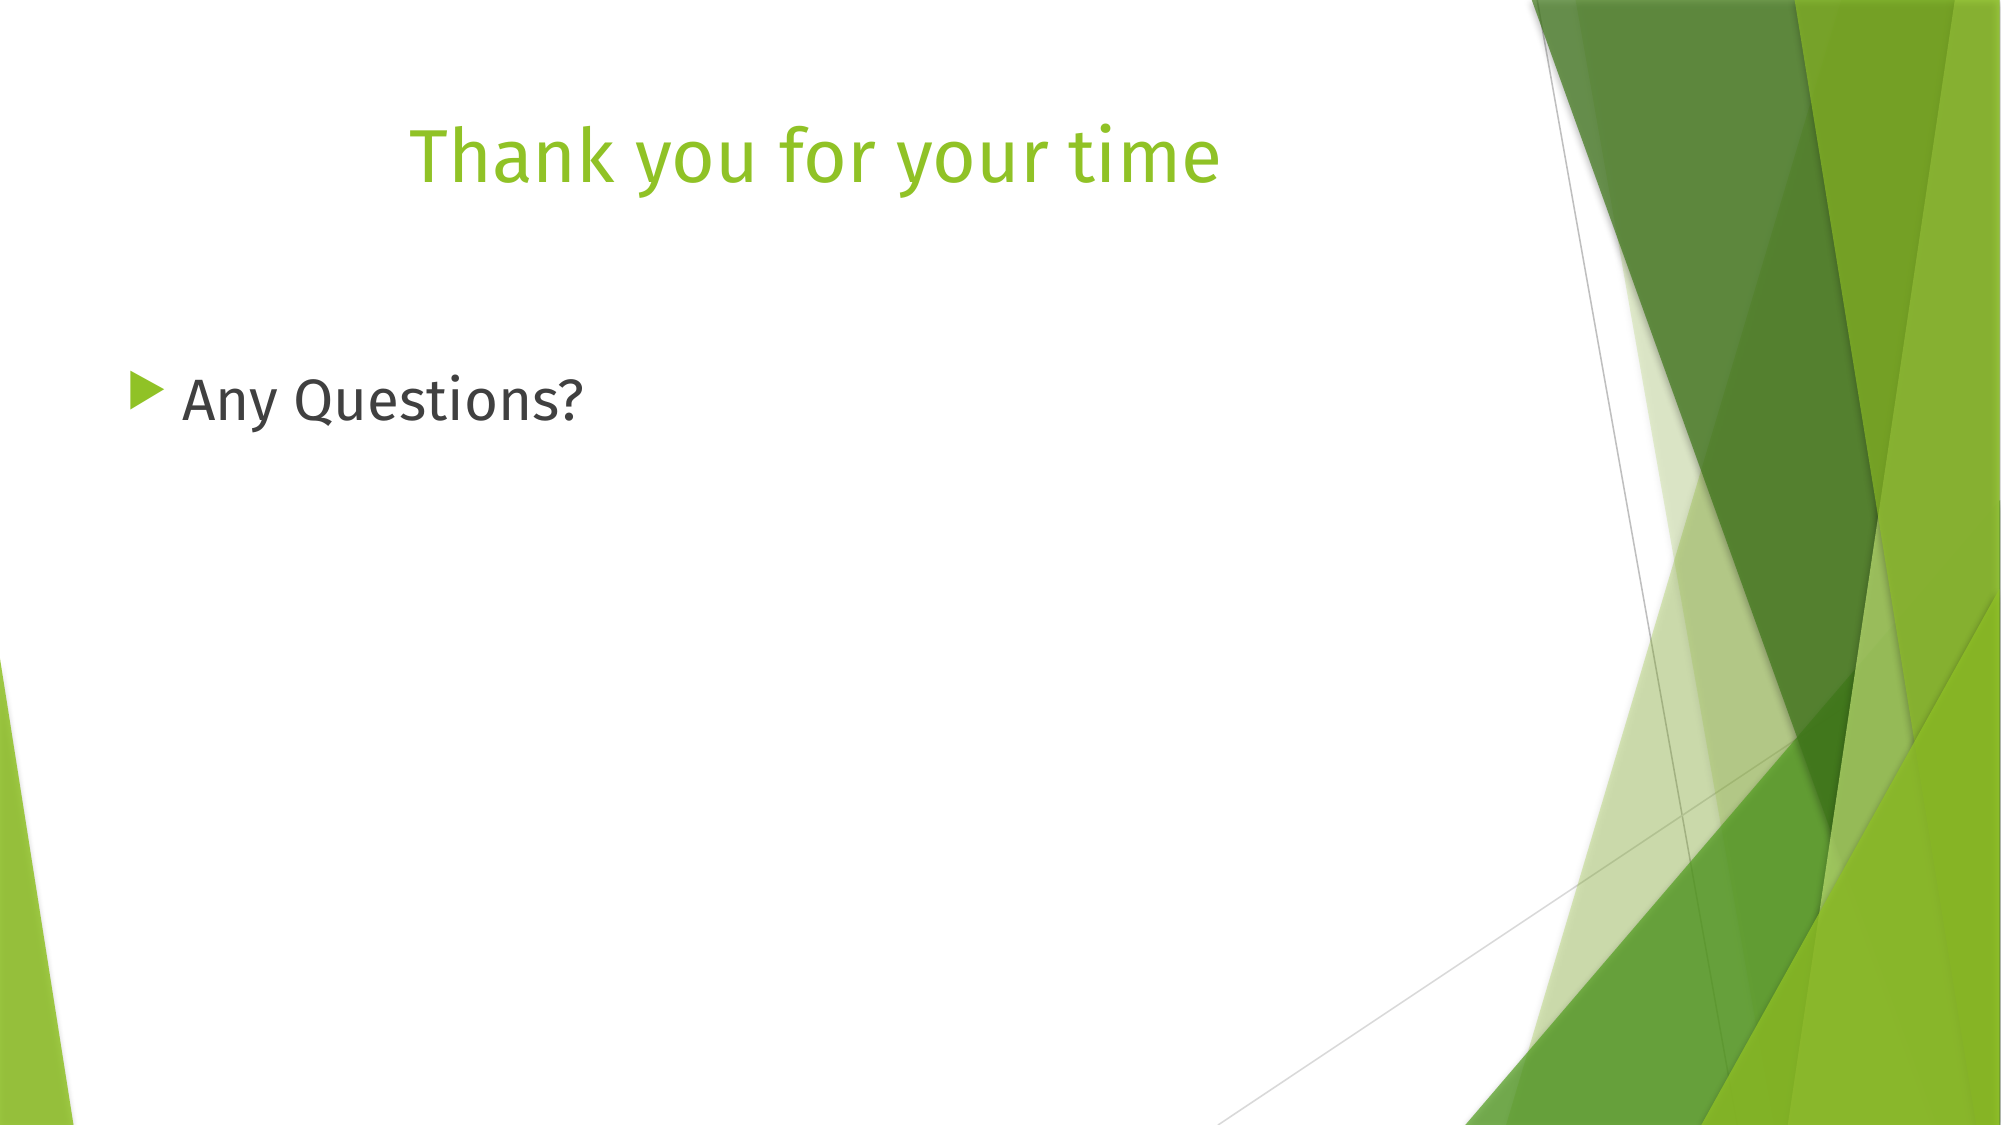

# Thank you for your time
Any Questions?